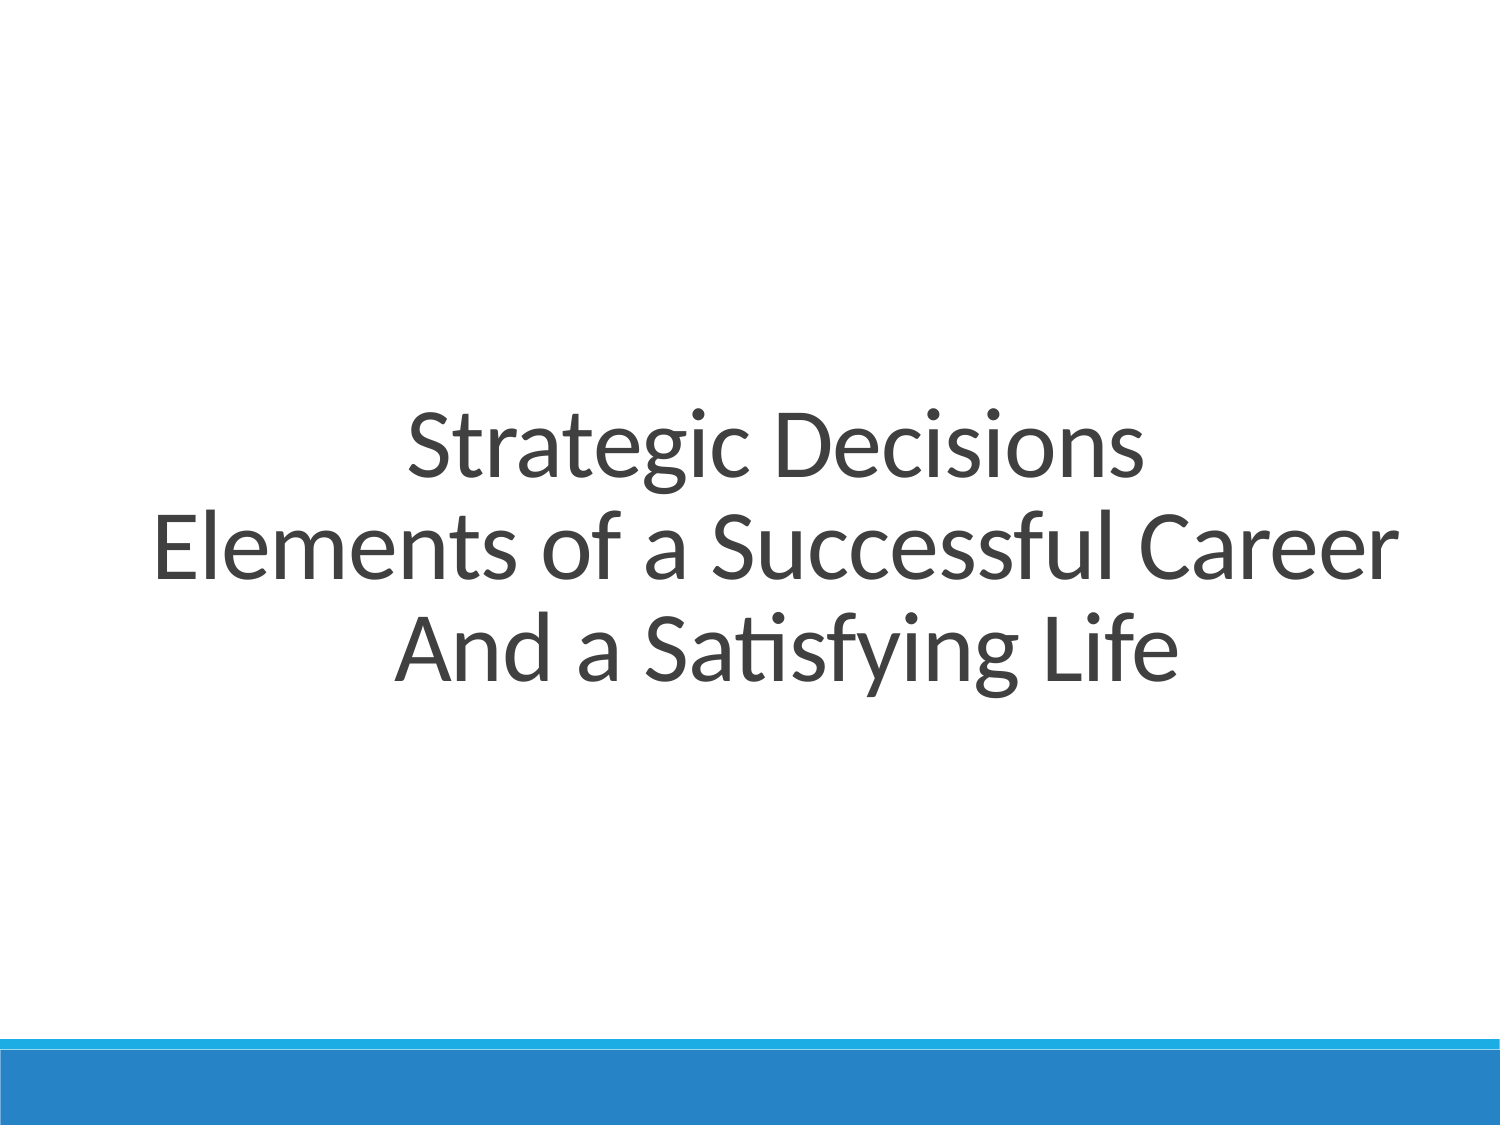

Strategic Decisions
Elements of a Successful Career
And a Satisfying Life